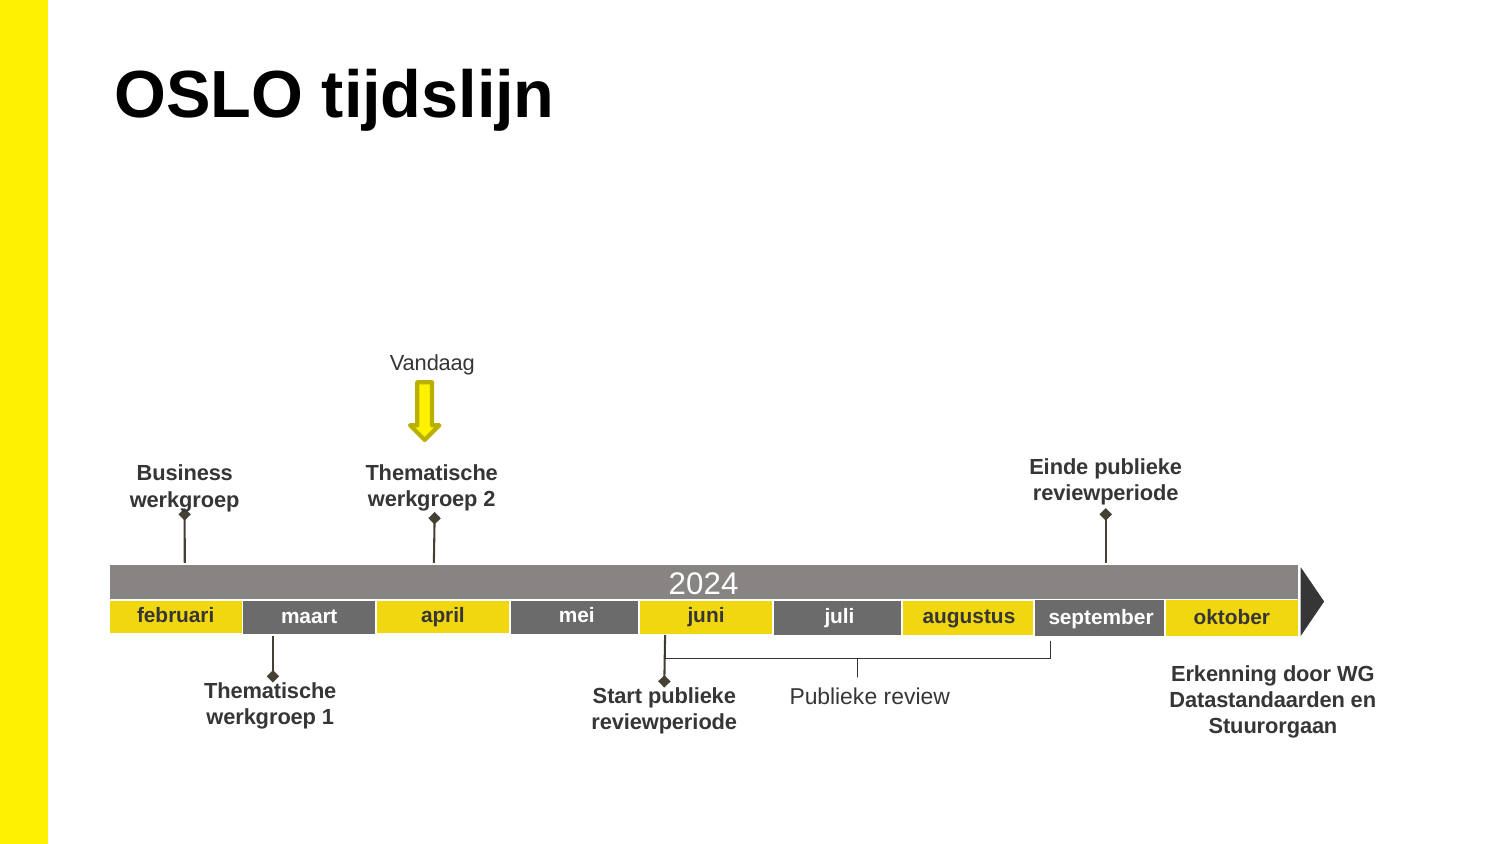

OSLO tijdslijn
Vandaag

Einde publieke reviewperiode
Thematische werkgroep 2
Business werkgroep

2024

april
februari
mei
juni
maart
juli
augustus
oktober
september
Erkenning door WG Datastandaarden en Stuurorgaan
Thematische werkgroep 1
Publieke review
Start publieke reviewperiode